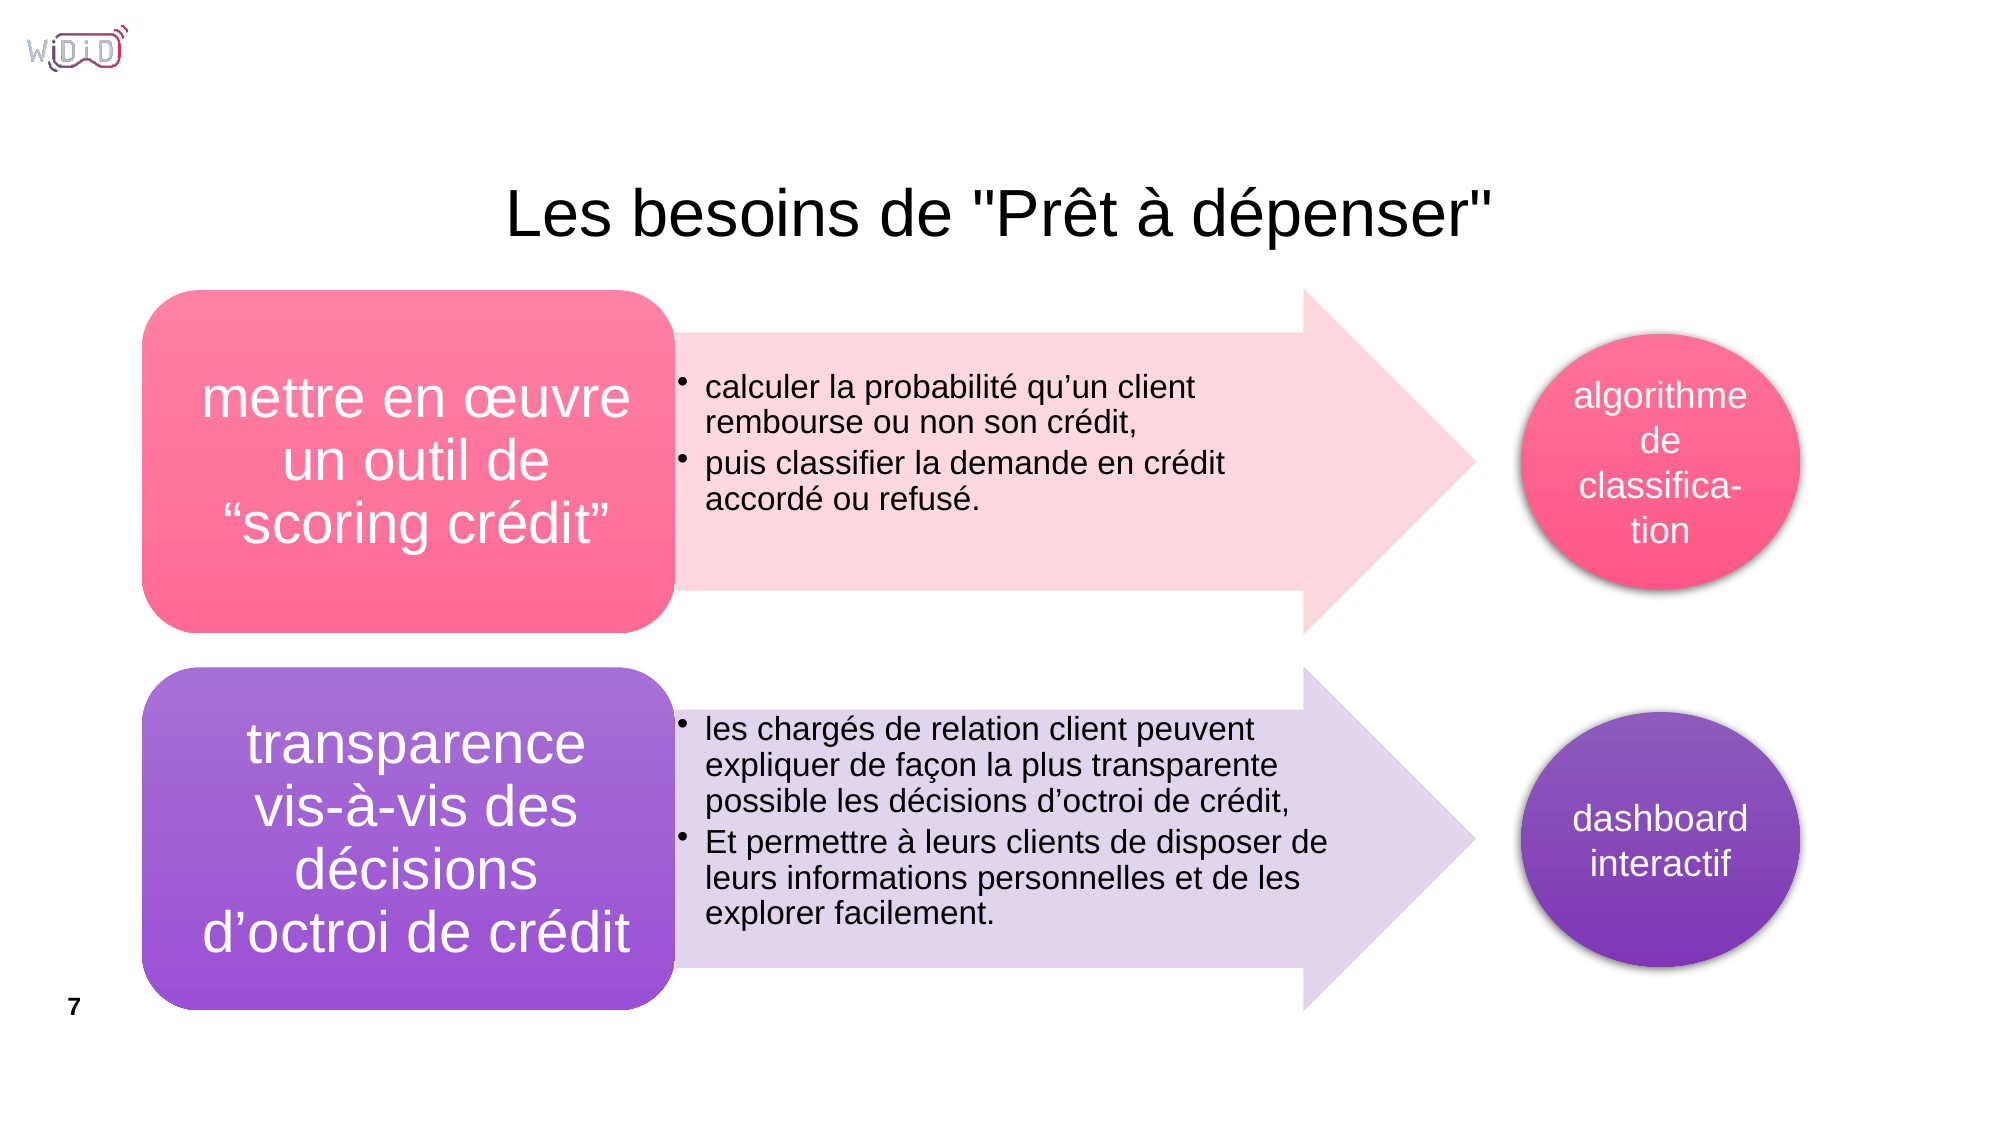

# Les besoins de "Prêt à dépenser"
calculer la probabilité qu’un client rembourse ou non son crédit,
puis classifier la demande en crédit accordé ou refusé.
mettre en œuvre un outil de “scoring crédit”
les chargés de relation client peuvent expliquer de façon la plus transparente possible les décisions d’octroi de crédit,
Et permettre à leurs clients de disposer de leurs informations personnelles et de les explorer facilement.
transparence vis-à-vis des décisions d’octroi de crédit
algorithme de classifica-tion

dashboard interactif